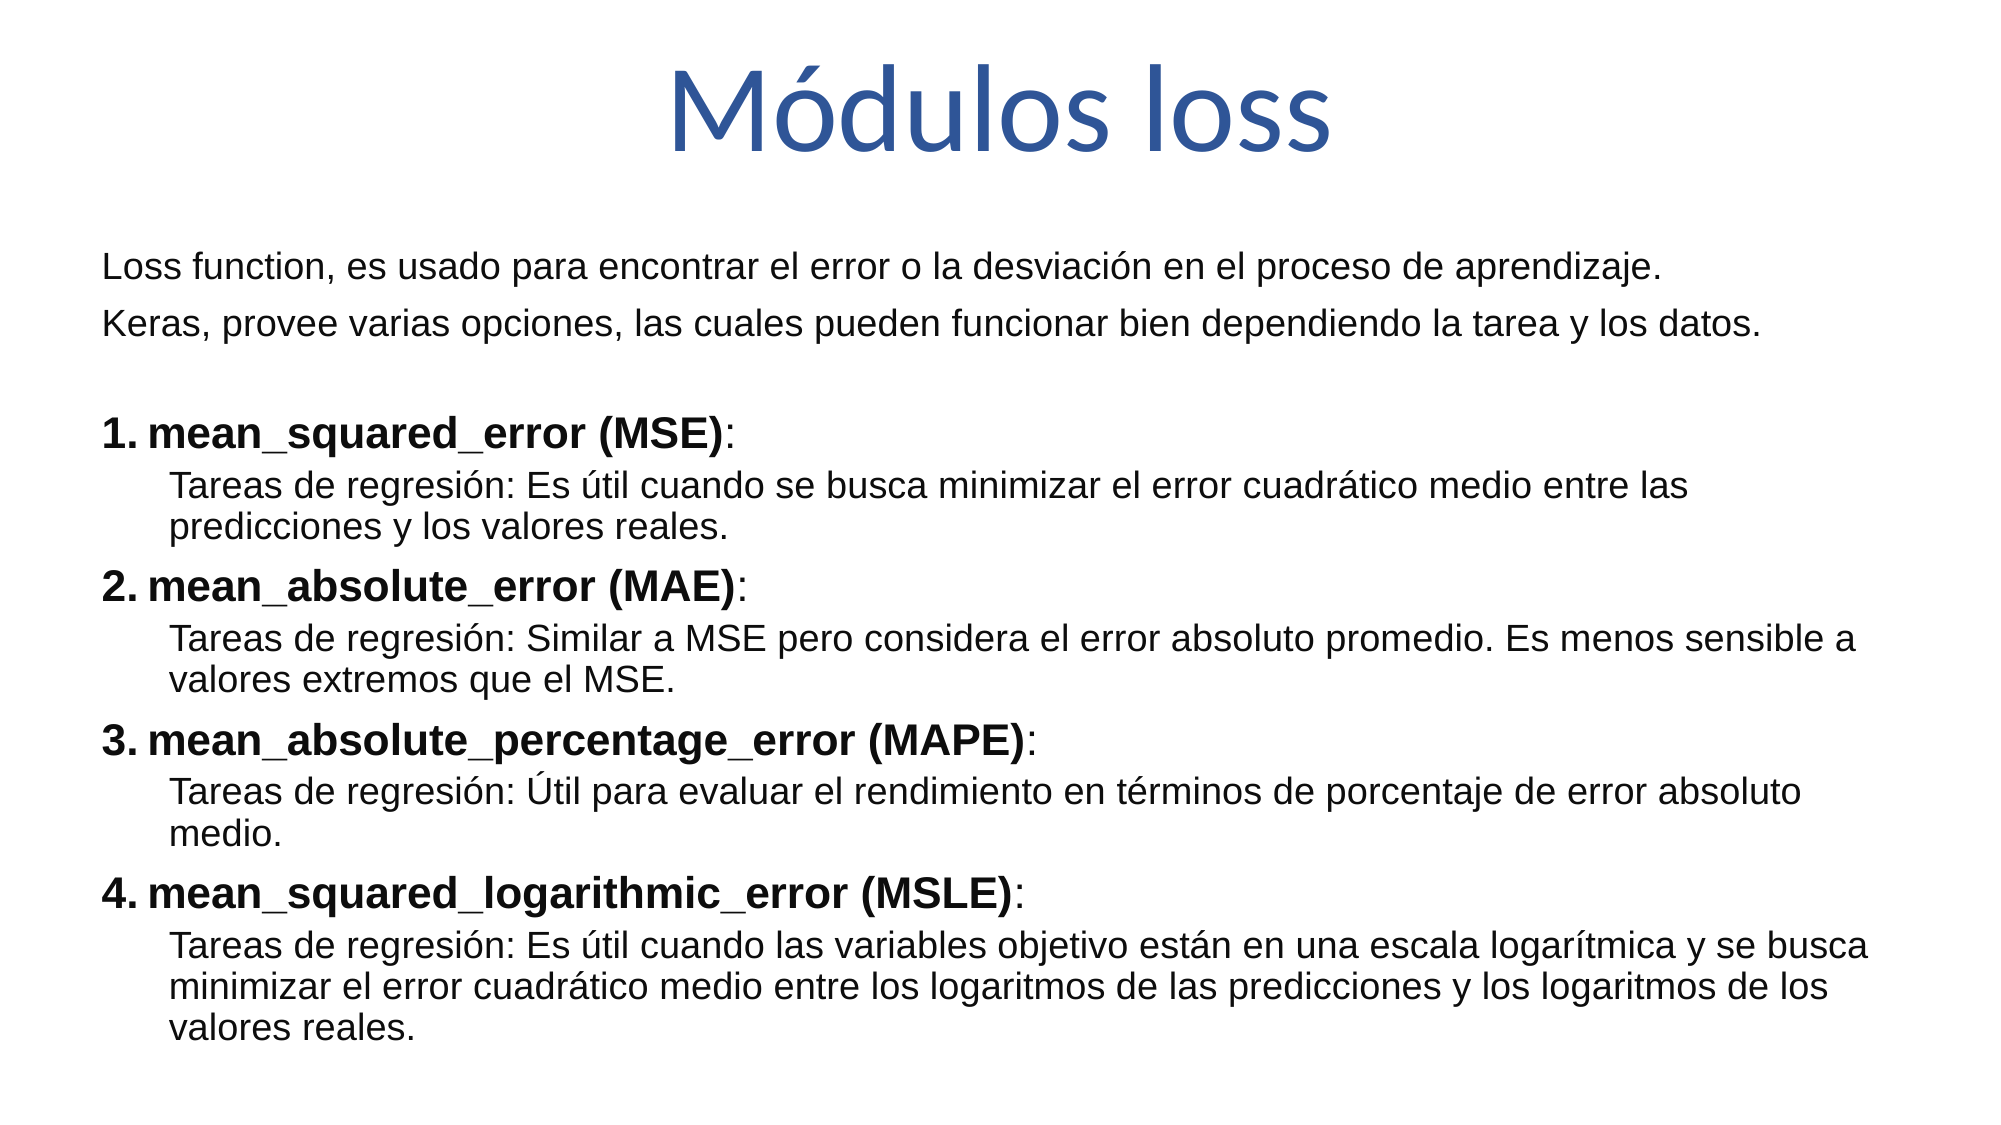

# Módulos loss

Loss function, es usado para encontrar el error o la desviación en el proceso de aprendizaje.
Keras, provee varias opciones, las cuales pueden funcionar bien dependiendo la tarea y los datos.

 mean_squared_error (MSE):
Tareas de regresión: Es útil cuando se busca minimizar el error cuadrático medio entre las predicciones y los valores reales.
 mean_absolute_error (MAE):
Tareas de regresión: Similar a MSE pero considera el error absoluto promedio. Es menos sensible a valores extremos que el MSE.
 mean_absolute_percentage_error (MAPE):
Tareas de regresión: Útil para evaluar el rendimiento en términos de porcentaje de error absoluto medio.
 mean_squared_logarithmic_error (MSLE):
Tareas de regresión: Es útil cuando las variables objetivo están en una escala logarítmica y se busca minimizar el error cuadrático medio entre los logaritmos de las predicciones y los logaritmos de los valores reales.